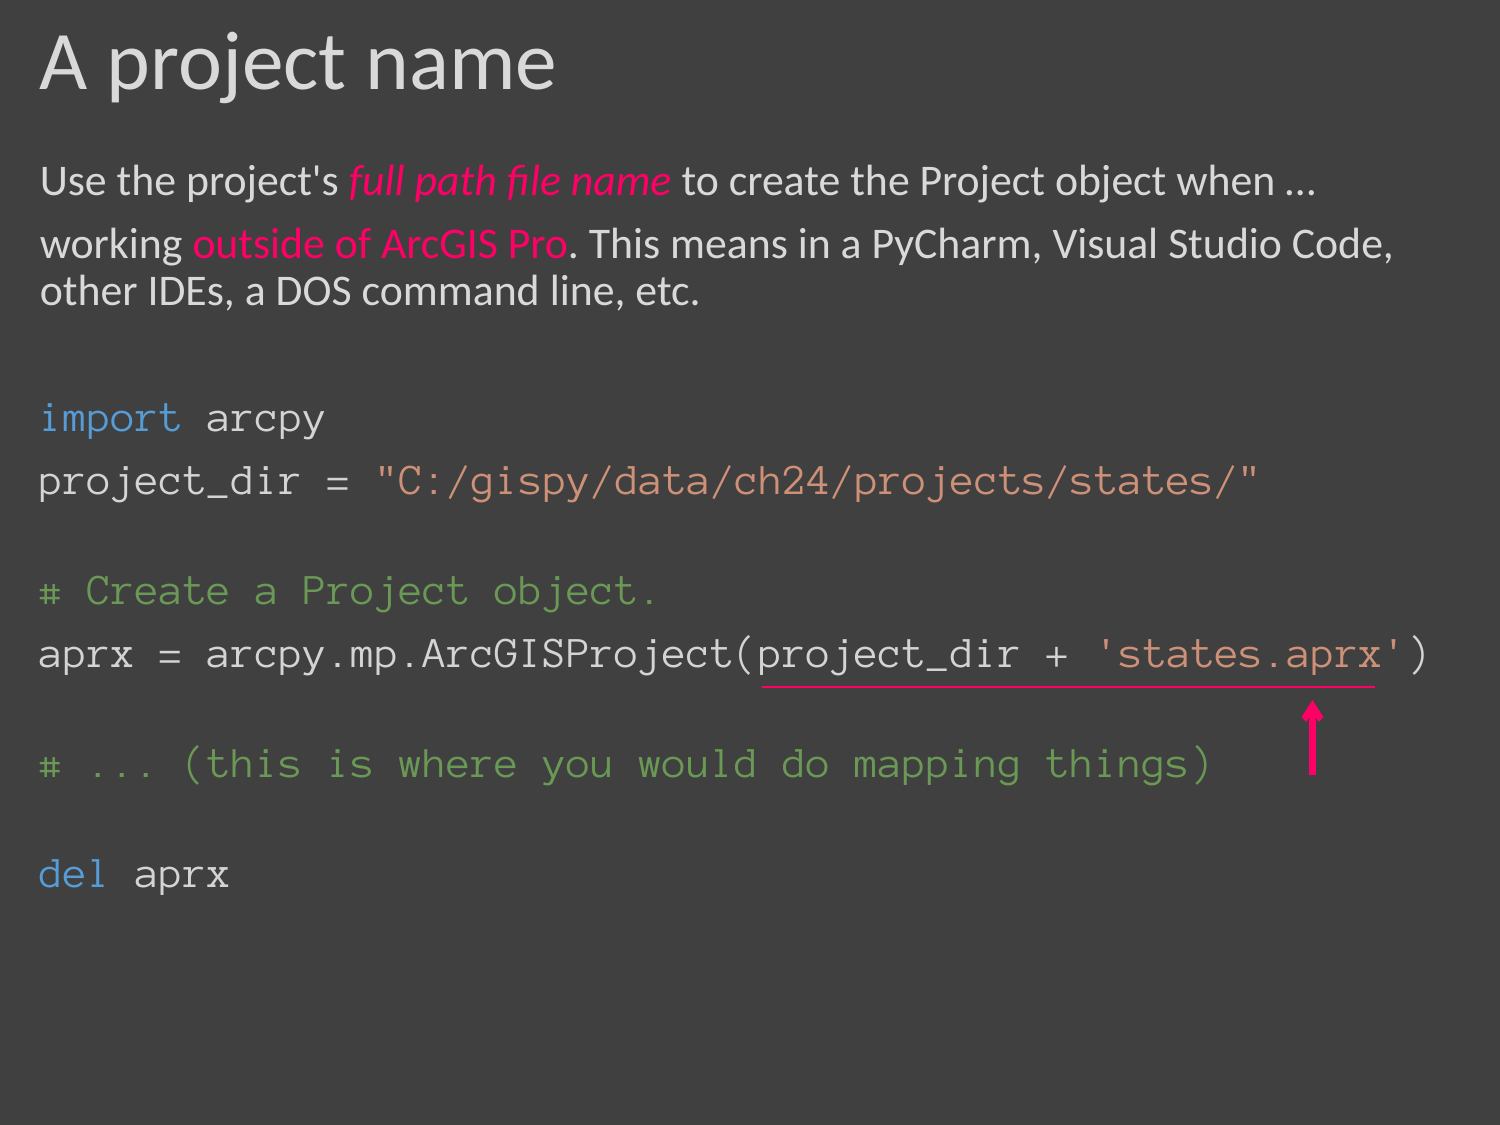

# A project name
Use the project's full path file name to create the Project object when …
working outside of ArcGIS Pro. This means in a PyCharm, Visual Studio Code, other IDEs, a DOS command line, etc.

import arcpy
project_dir = "C:/gispy/data/ch24/projects/states/"
# Create a Project object.
aprx = arcpy.mp.ArcGISProject(project_dir + 'states.aprx')
# ... (this is where you would do mapping things)
del aprx